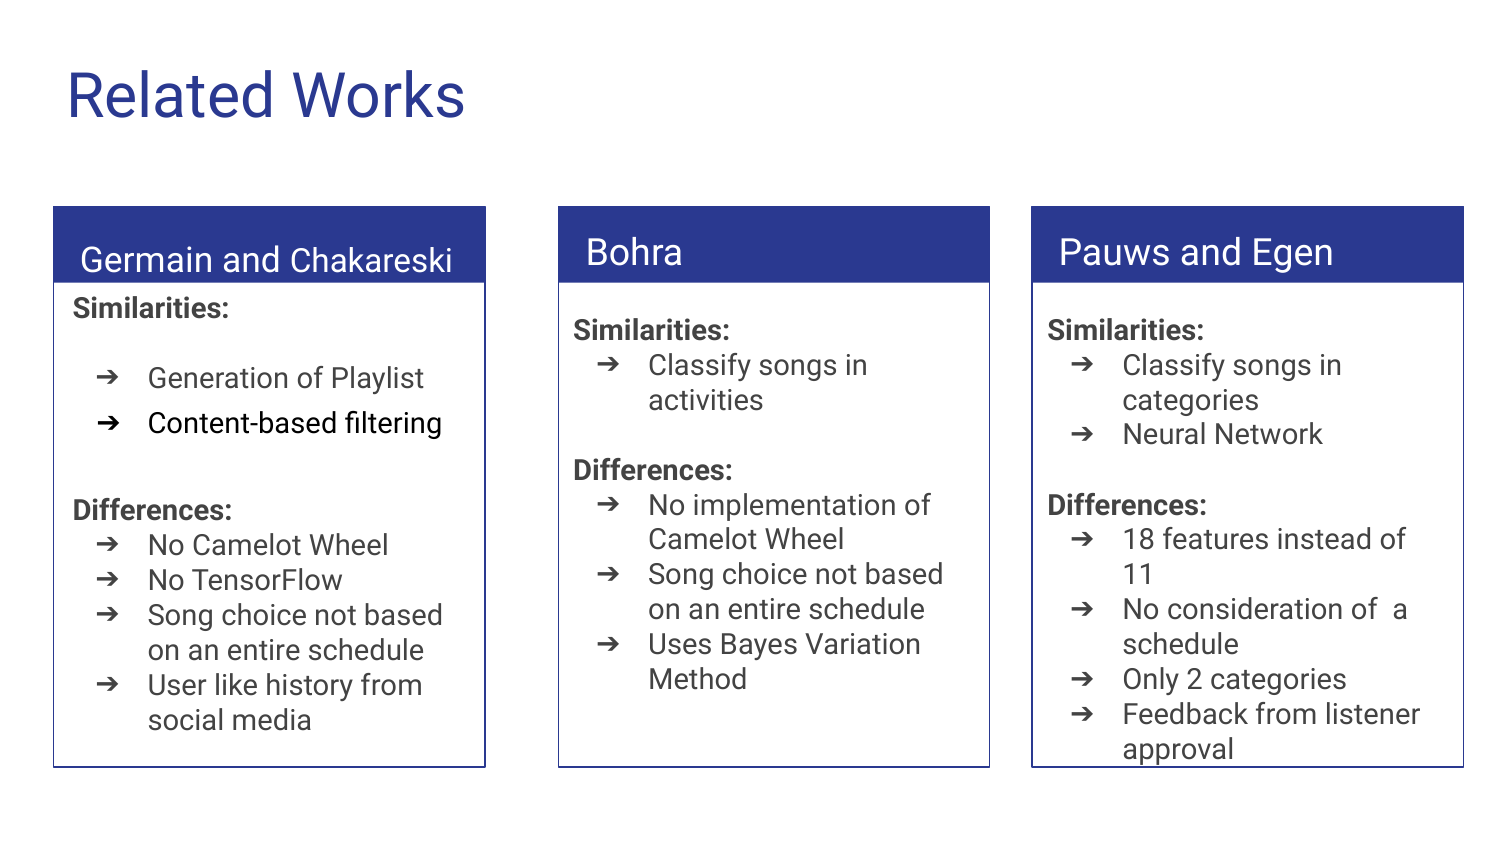

# Related Works

Bohra

Pauws and Egen

Germain and Chakareski

Similarities:

Generation of Playlist
Content-based filtering

Differences:
No Camelot Wheel
No TensorFlow
Song choice not based on an entire schedule
User like history from social media
Similarities:
Classify songs in activities

Differences:
No implementation of Camelot Wheel
Song choice not based on an entire schedule
Uses Bayes Variation Method
Similarities:
Classify songs in categories
Neural Network

Differences:
18 features instead of 11
No consideration of  a schedule
Only 2 categories
Feedback from listener approval